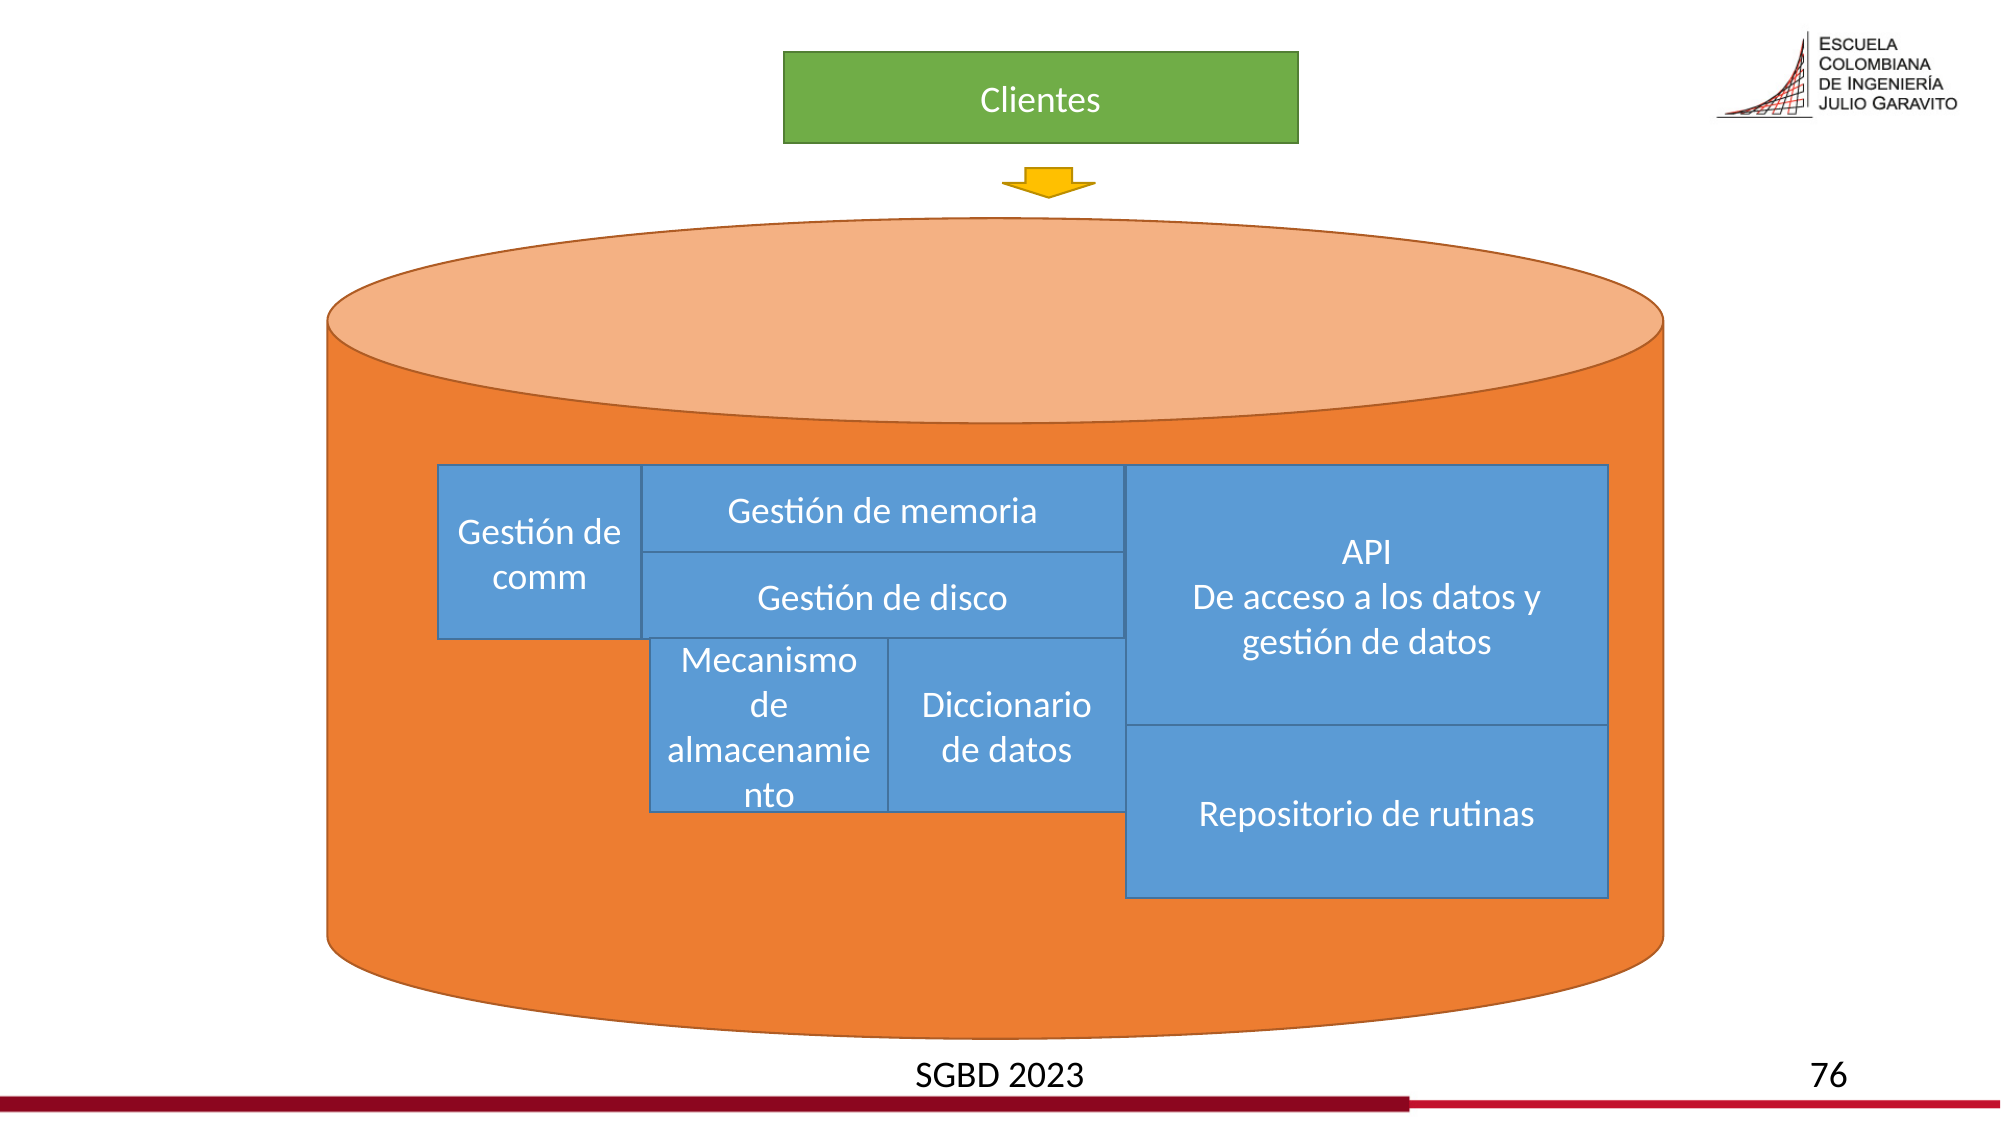

Clientes

Gestión de comm
Gestión de memoria
API
De acceso a los datos y gestión de datos
Gestión de disco
Mecanismo de almacenamiento
Diccionario de datos
Repositorio de rutinas
SGBD 2023
76